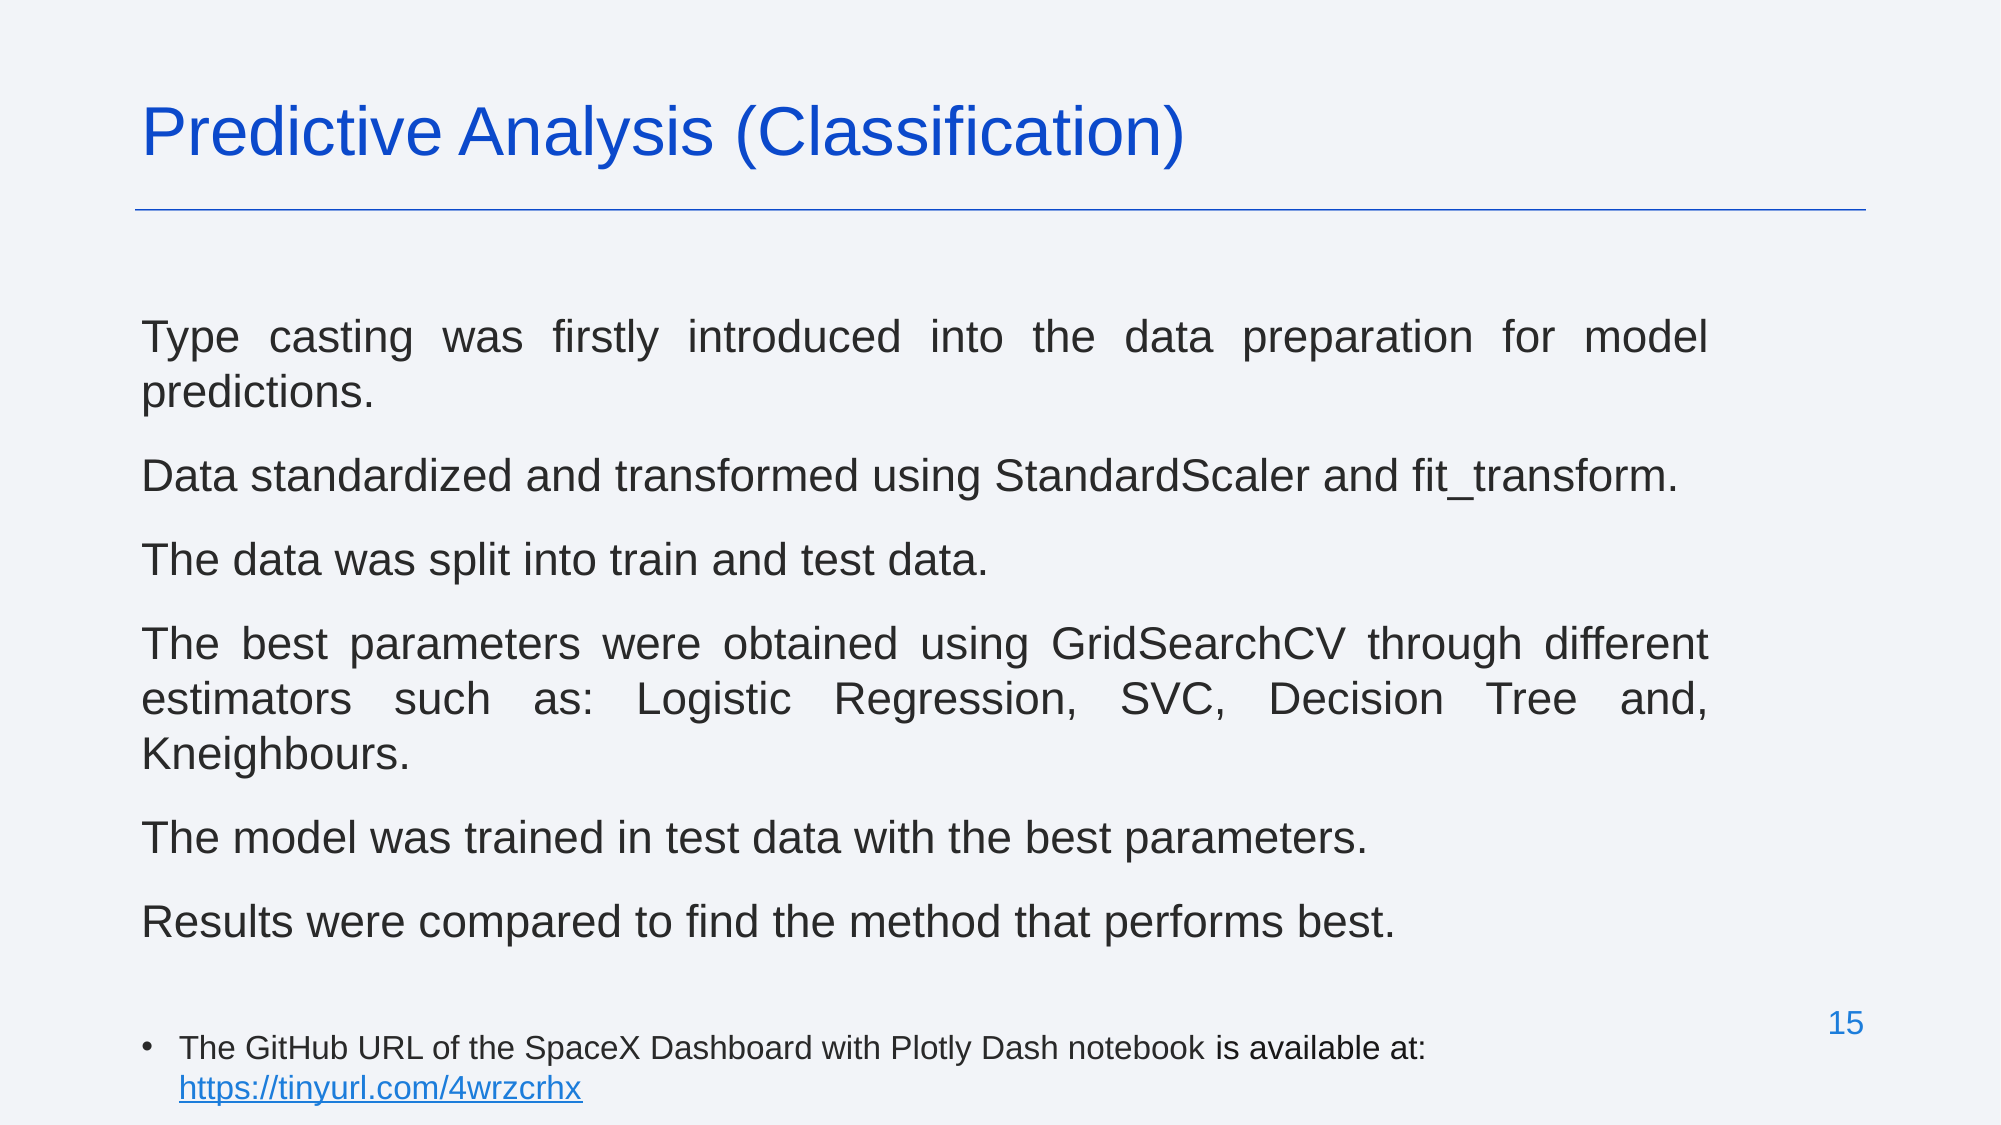

Predictive Analysis (Classification)
Type casting was firstly introduced into the data preparation for model predictions.
Data standardized and transformed using StandardScaler and fit_transform.
The data was split into train and test data.
The best parameters were obtained using GridSearchCV through different estimators such as: Logistic Regression, SVC, Decision Tree and, Kneighbours.
The model was trained in test data with the best parameters.
Results were compared to find the method that performs best.
15
The GitHub URL of the SpaceX Dashboard with Plotly Dash notebook is available at: https://tinyurl.com/4wrzcrhx